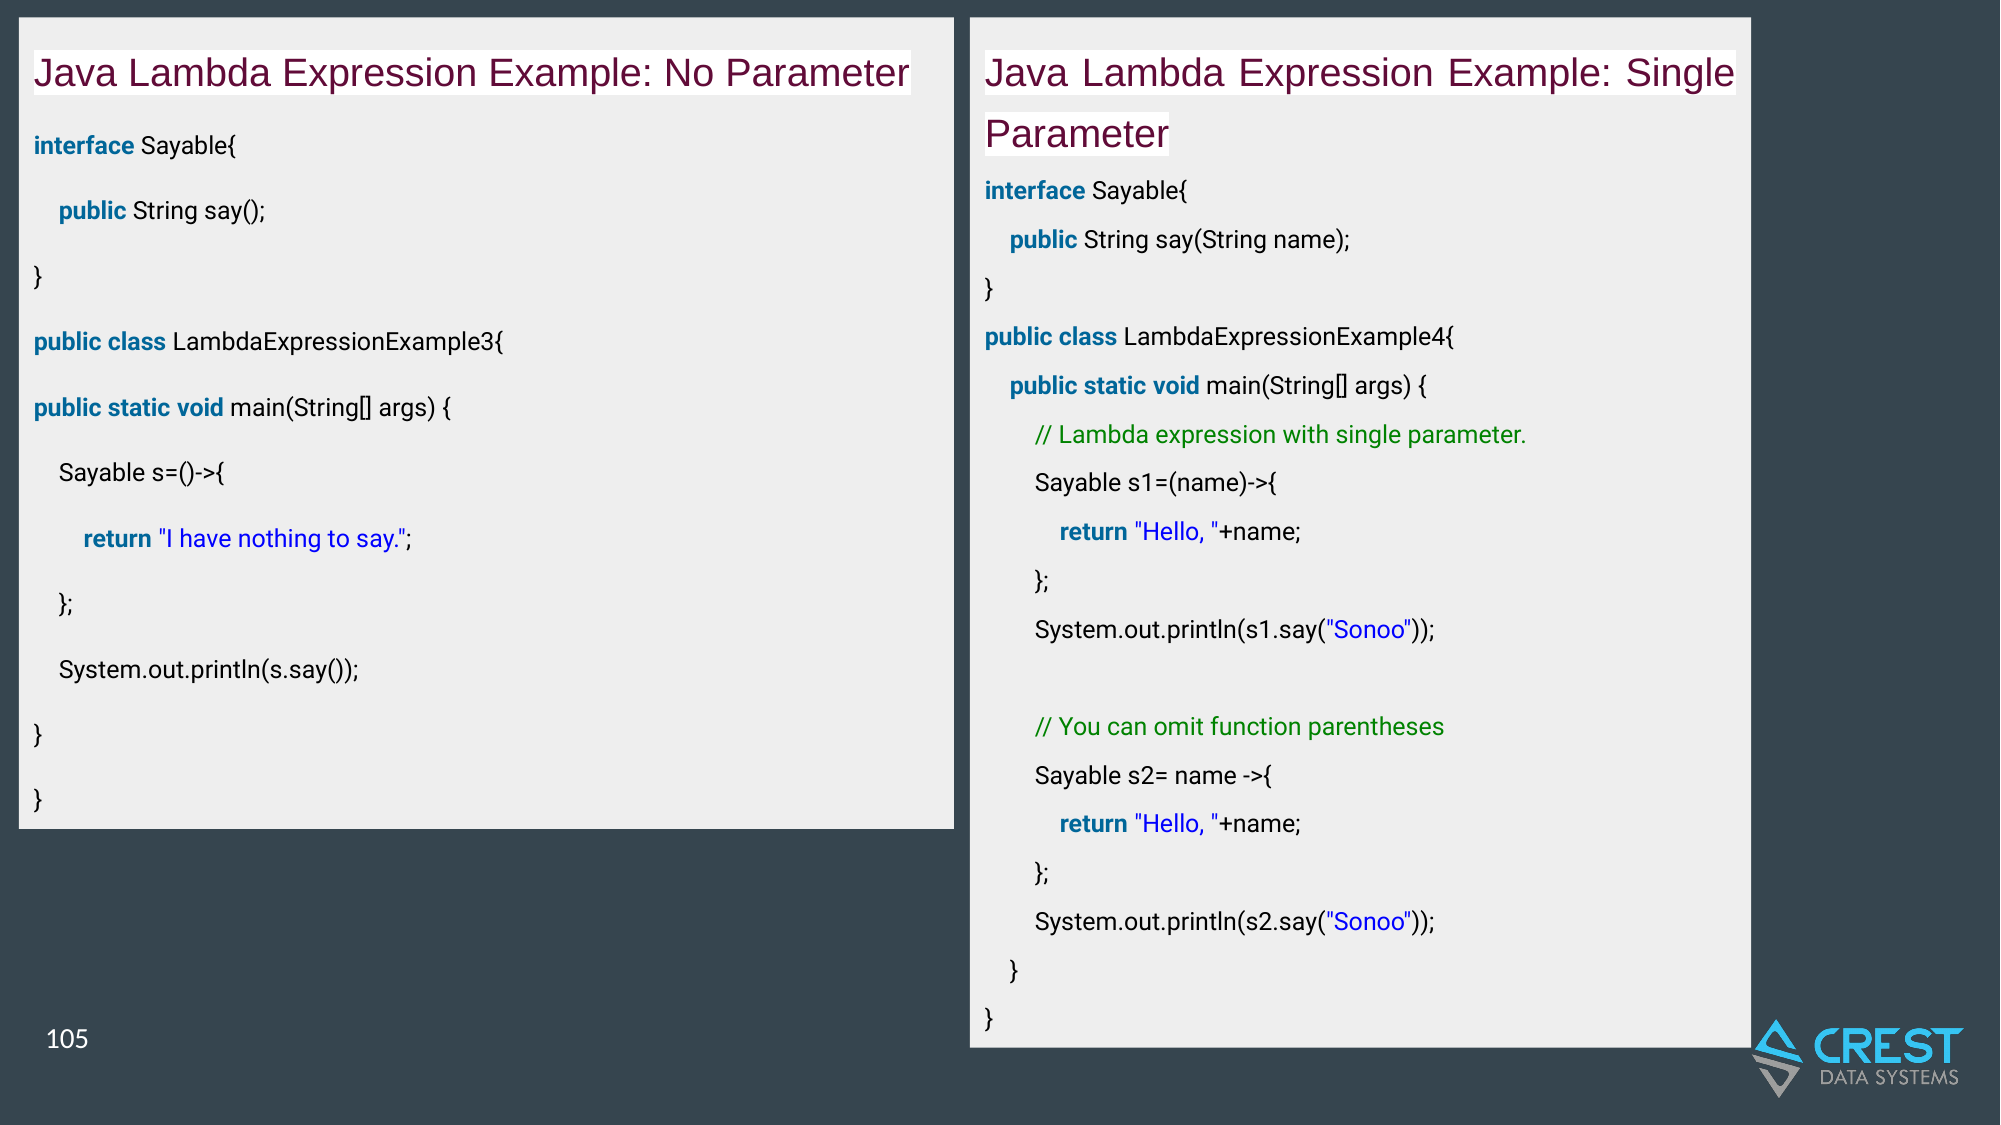

Java Lambda Expression Example: No Parameter
interface Sayable{
    public String say();
}
public class LambdaExpressionExample3{
public static void main(String[] args) {
    Sayable s=()->{
        return "I have nothing to say.";
    };
    System.out.println(s.say());
}
}
Java Lambda Expression Example: Single Parameter
interface Sayable{
    public String say(String name);
}
public class LambdaExpressionExample4{
    public static void main(String[] args) {
        // Lambda expression with single parameter.
        Sayable s1=(name)->{
            return "Hello, "+name;
        };
        System.out.println(s1.say("Sonoo"));

        // You can omit function parentheses
        Sayable s2= name ->{
            return "Hello, "+name;
        };
        System.out.println(s2.say("Sonoo"));
    }
}
105